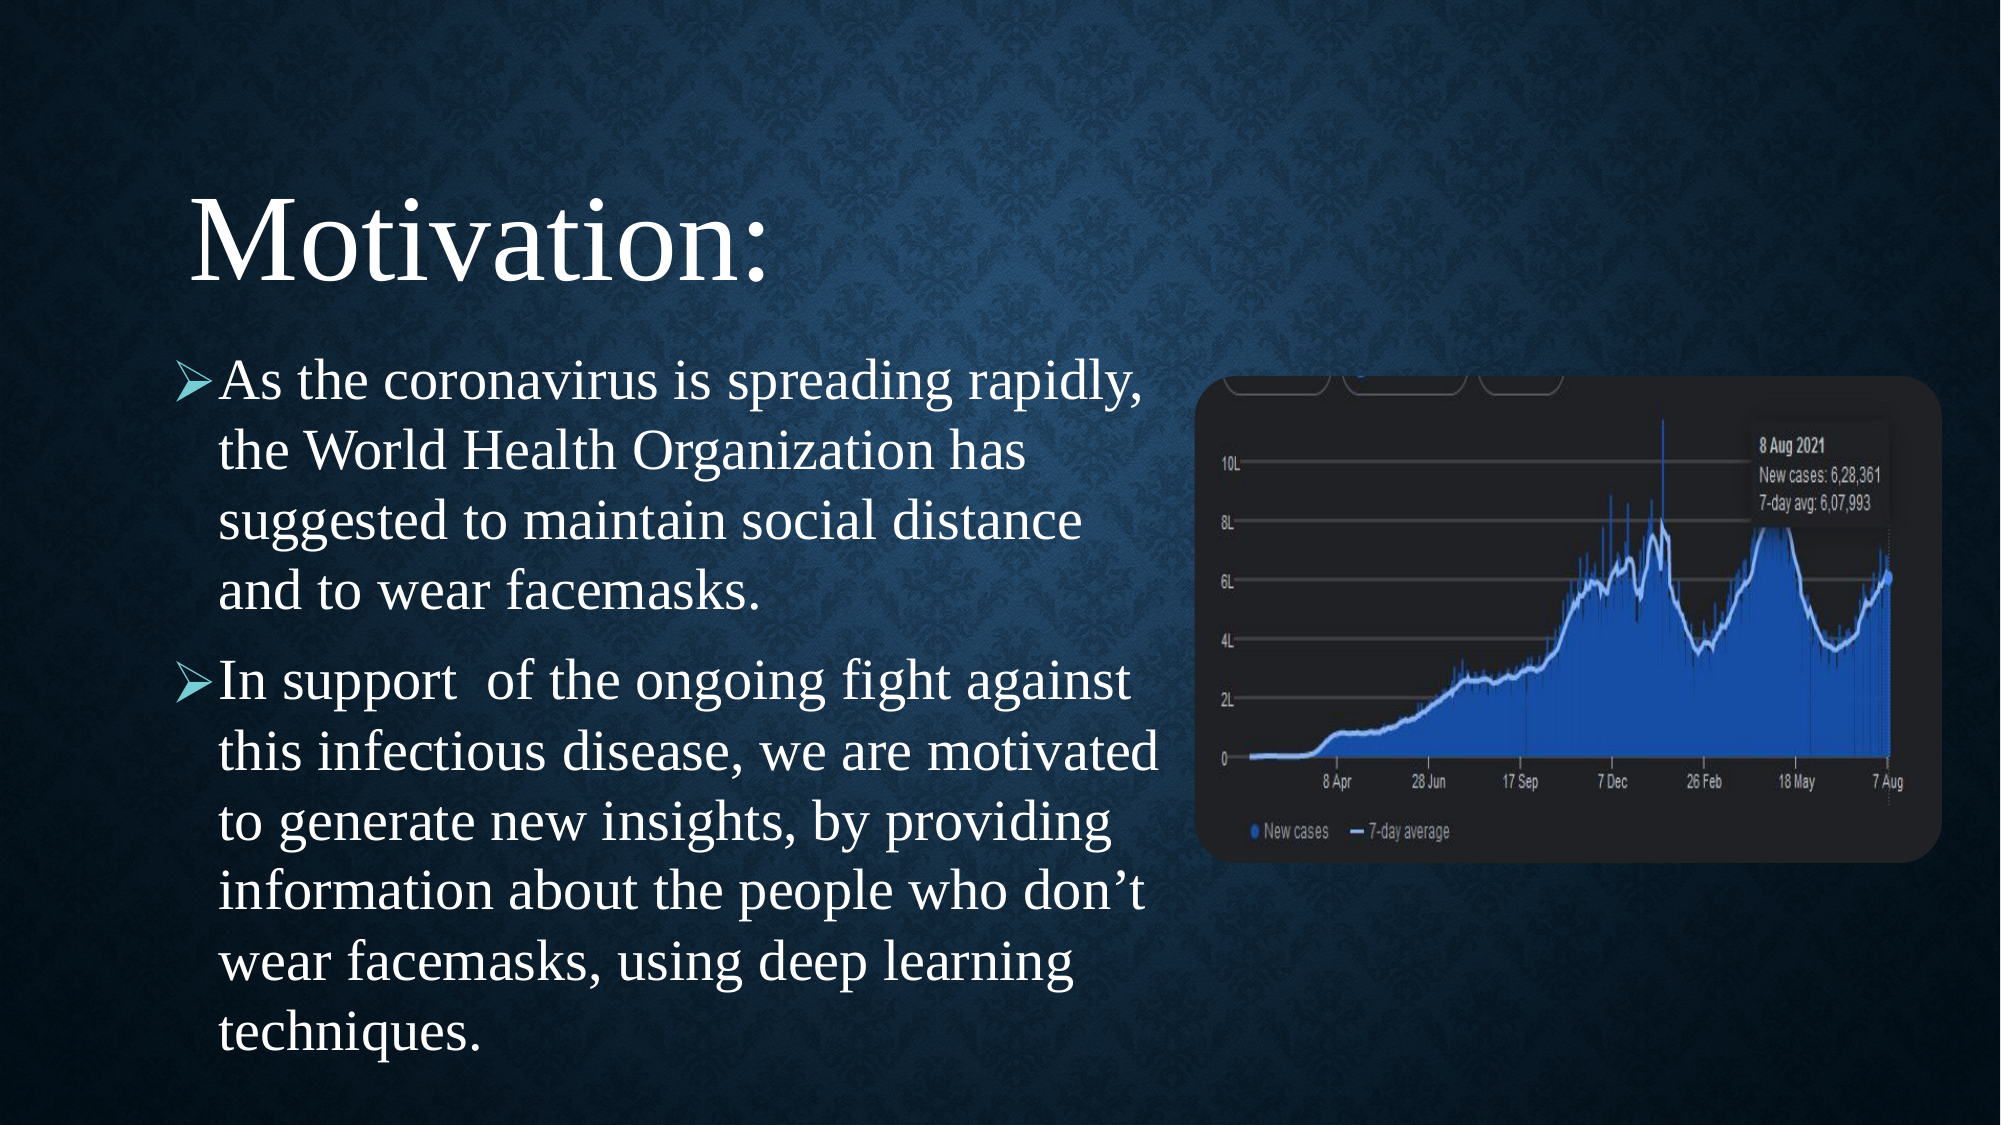

Motivation:
As the coronavirus is spreading rapidly, the World Health Organization has suggested to maintain social distance and to wear facemasks.
In support  of the ongoing fight against this infectious disease, we are motivated to generate new insights, by providing information about the people who don’t wear facemasks, using deep learning techniques.